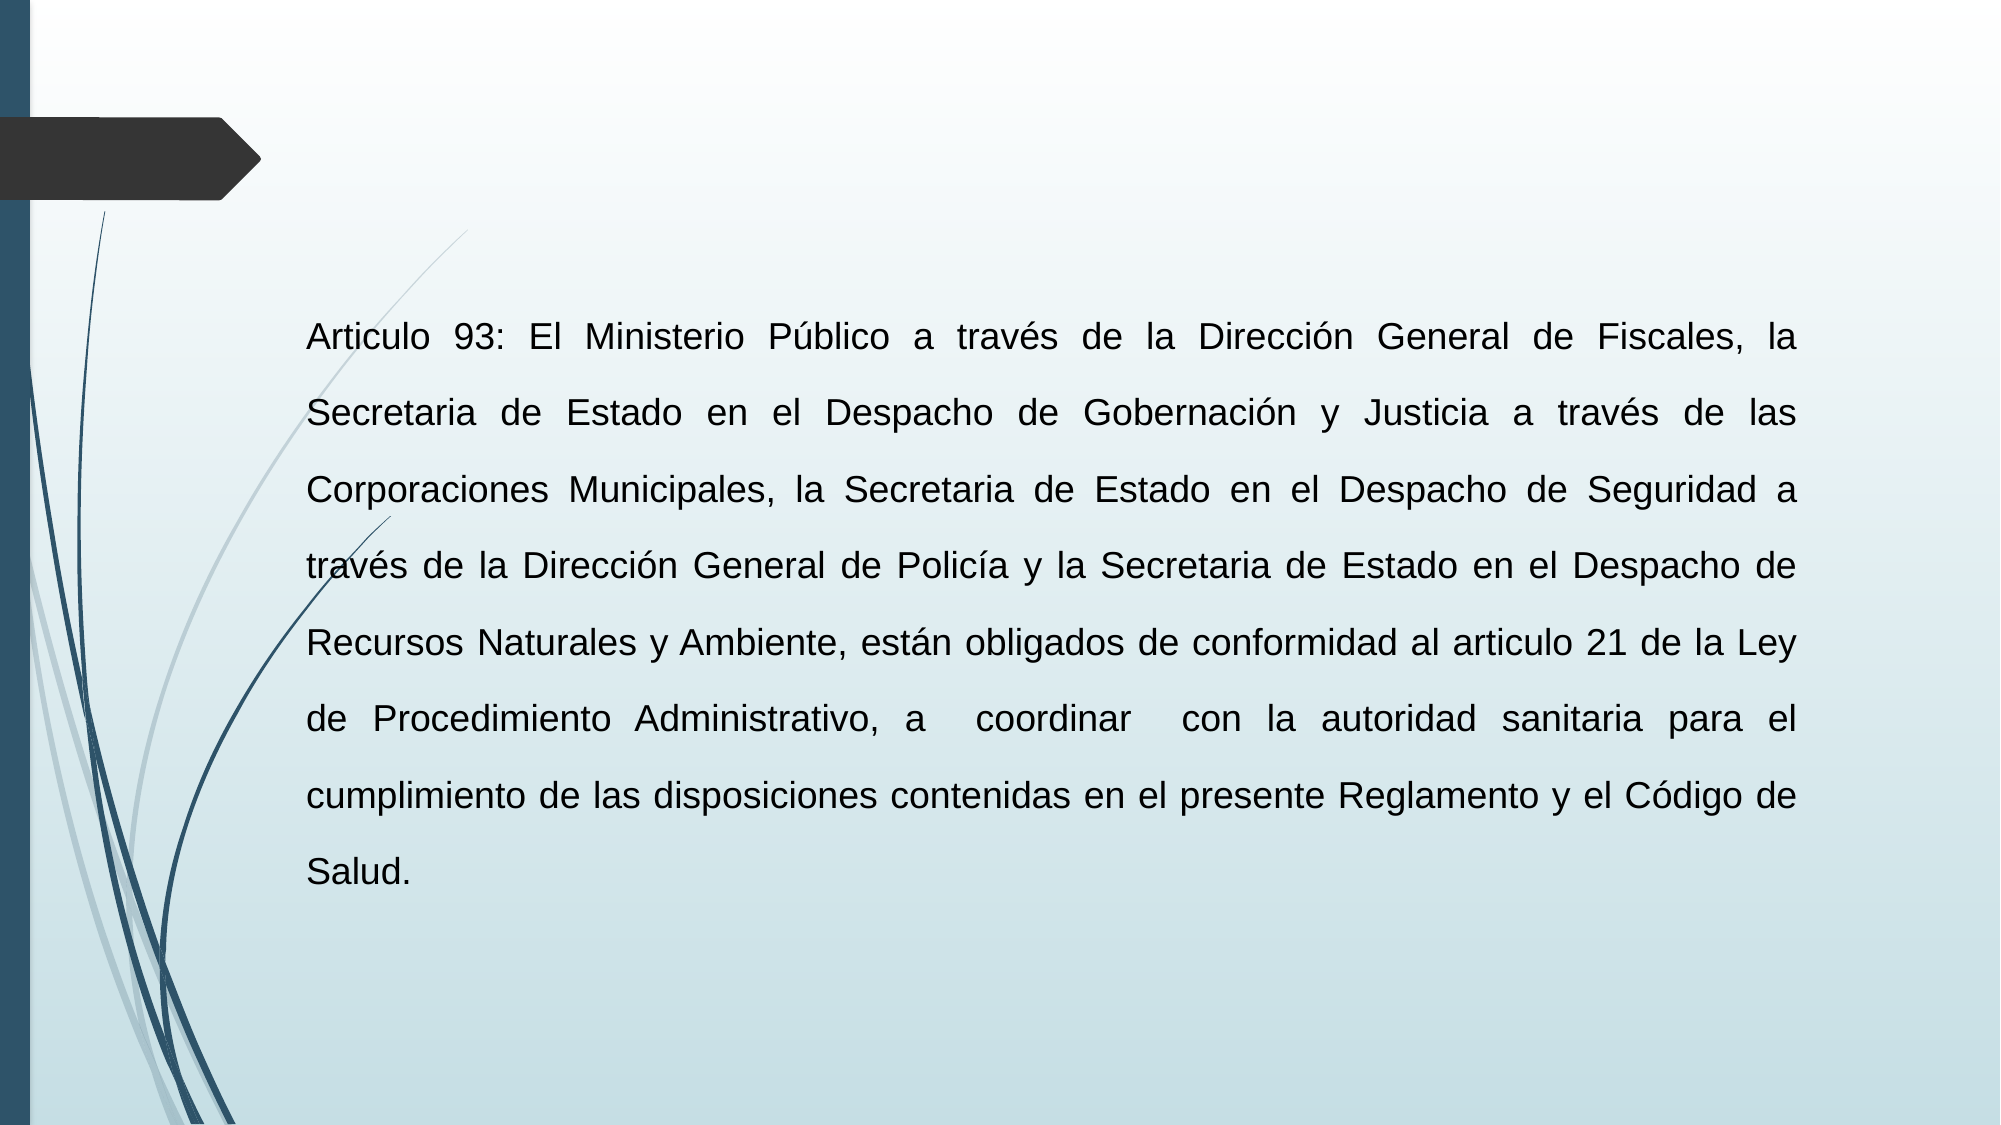

Articulo 93: El Ministerio Público a través de la Dirección General de Fiscales, la Secretaria de Estado en el Despacho de Gobernación y Justicia a través de las Corporaciones Municipales, la Secretaria de Estado en el Despacho de Seguridad a través de la Dirección General de Policía y la Secretaria de Estado en el Despacho de Recursos Naturales y Ambiente, están obligados de conformidad al articulo 21 de la Ley de Procedimiento Administrativo, a  coordinar  con la autoridad sanitaria para el cumplimiento de las disposiciones contenidas en el presente Reglamento y el Código de Salud.